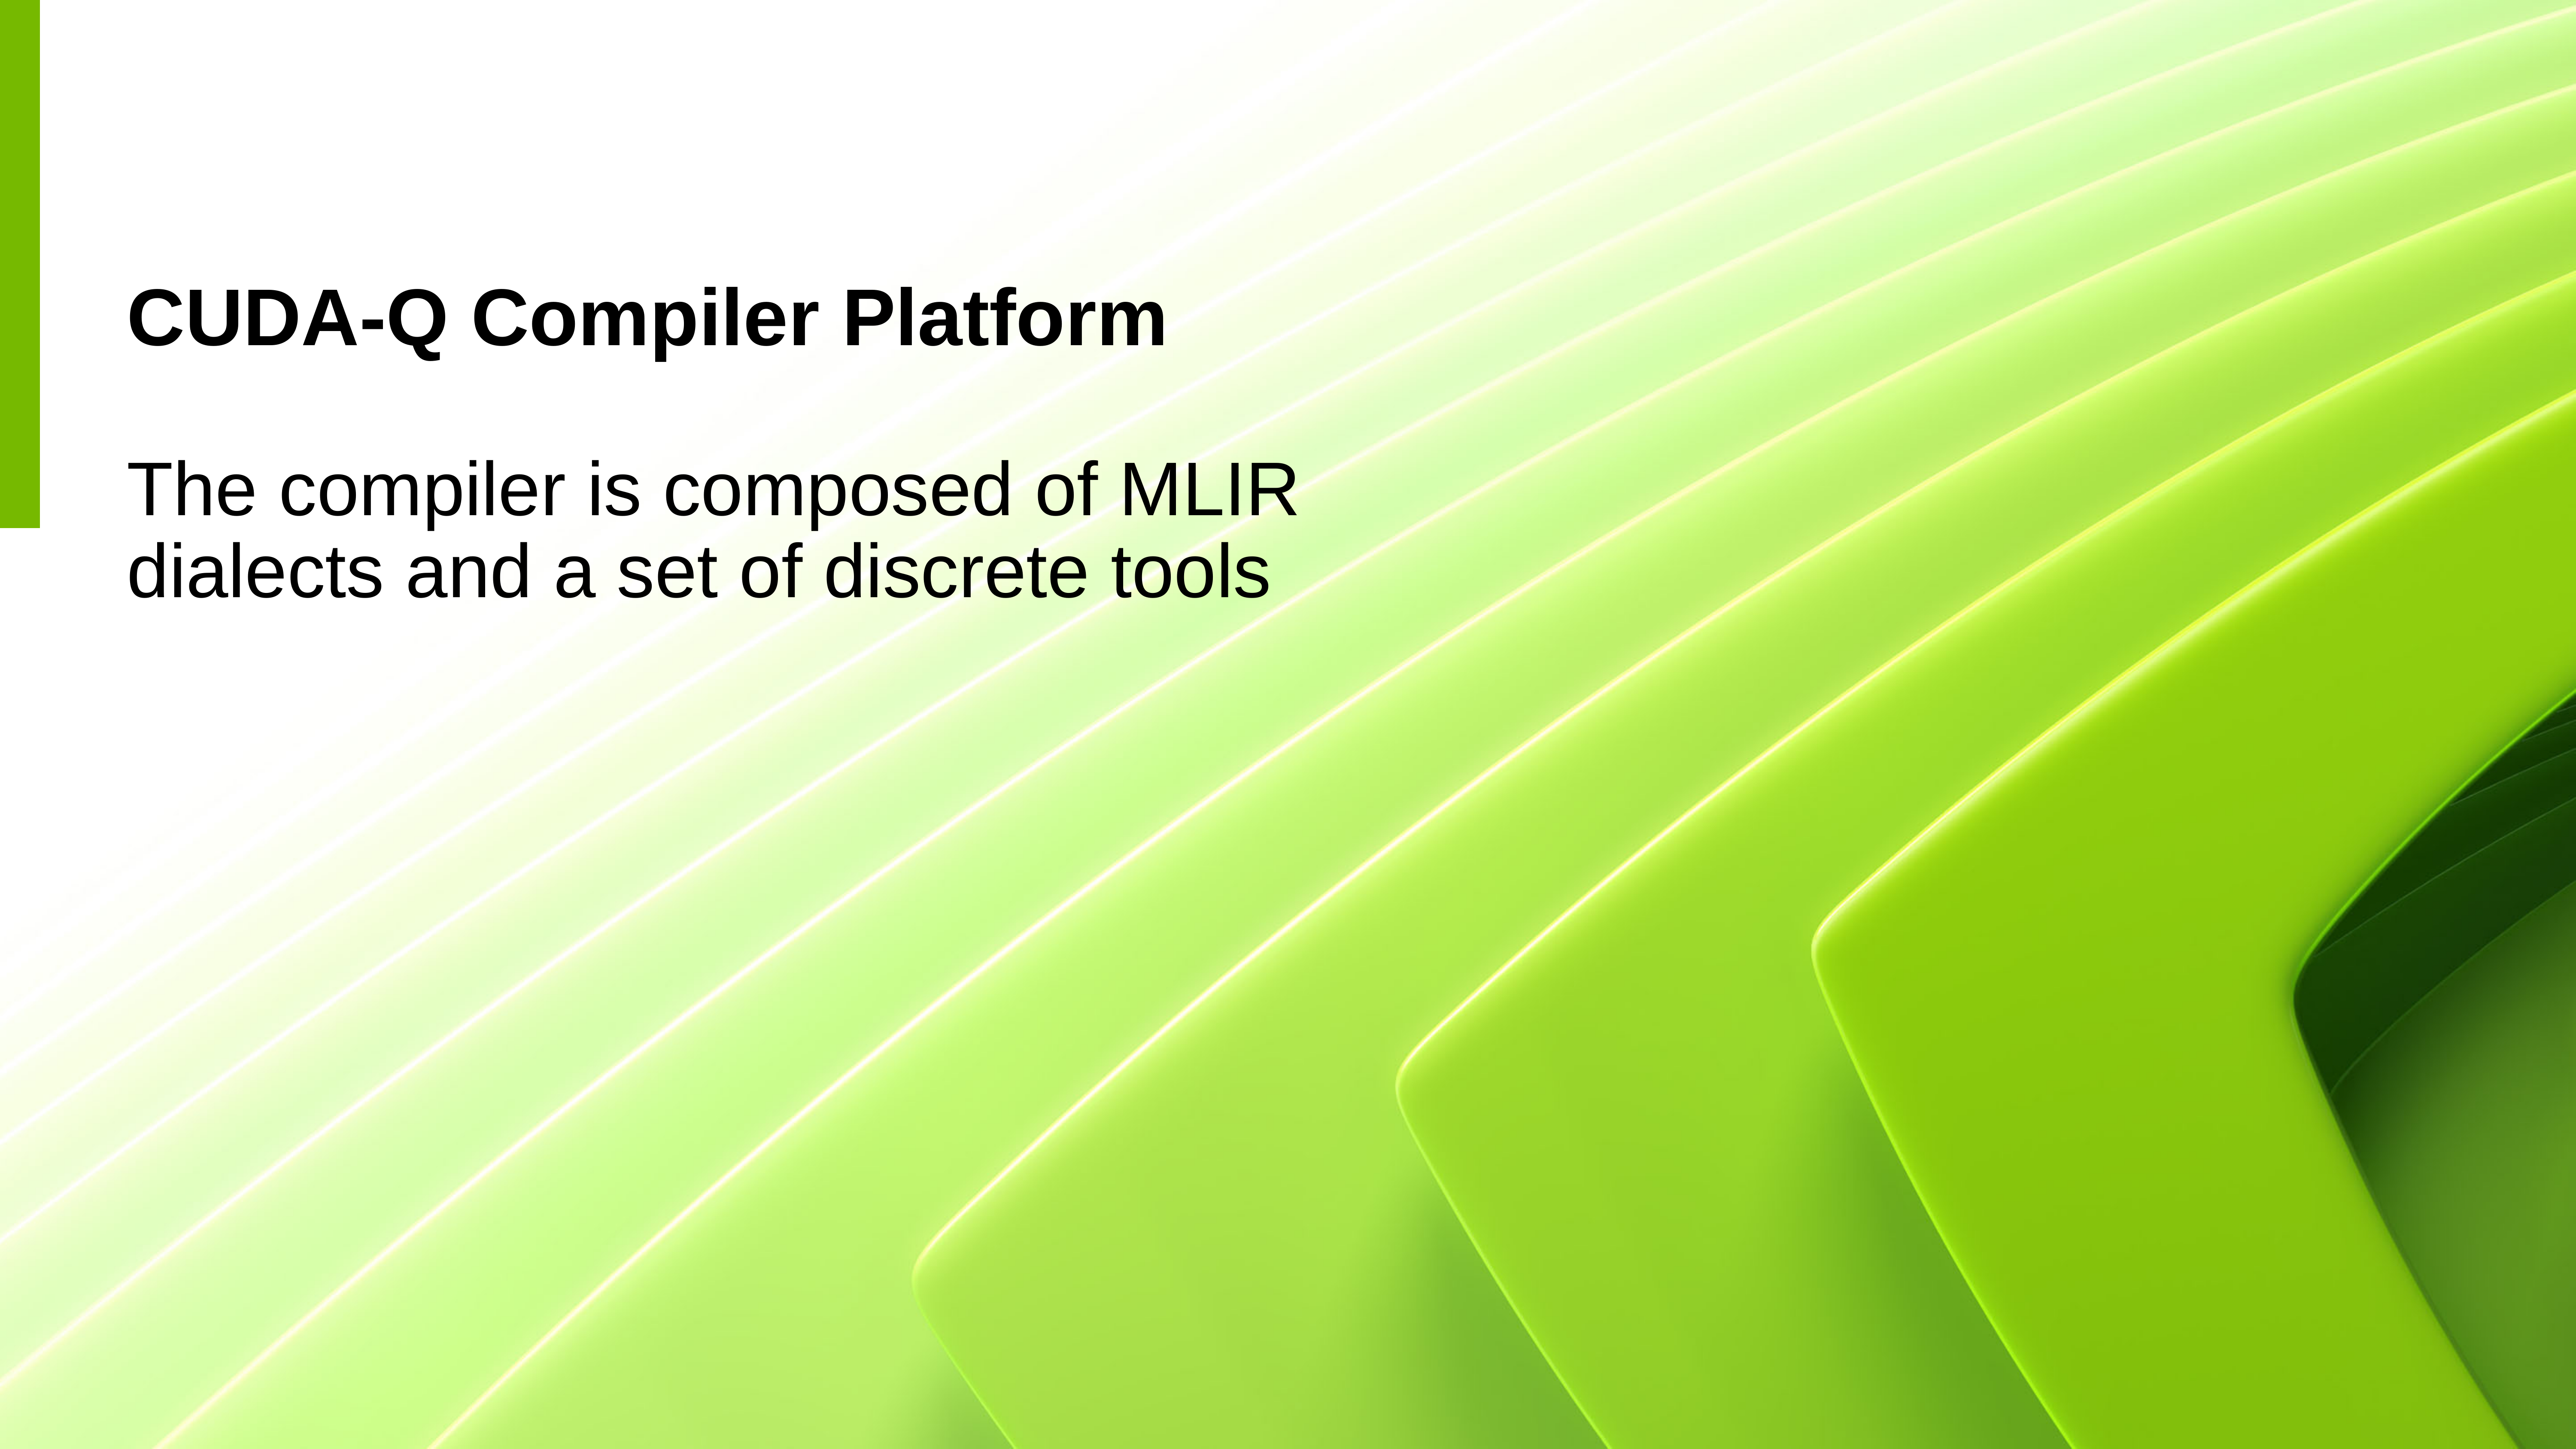

CUDA-Q Compiler Platform

The compiler is composed of MLIR dialects and a set of discrete tools